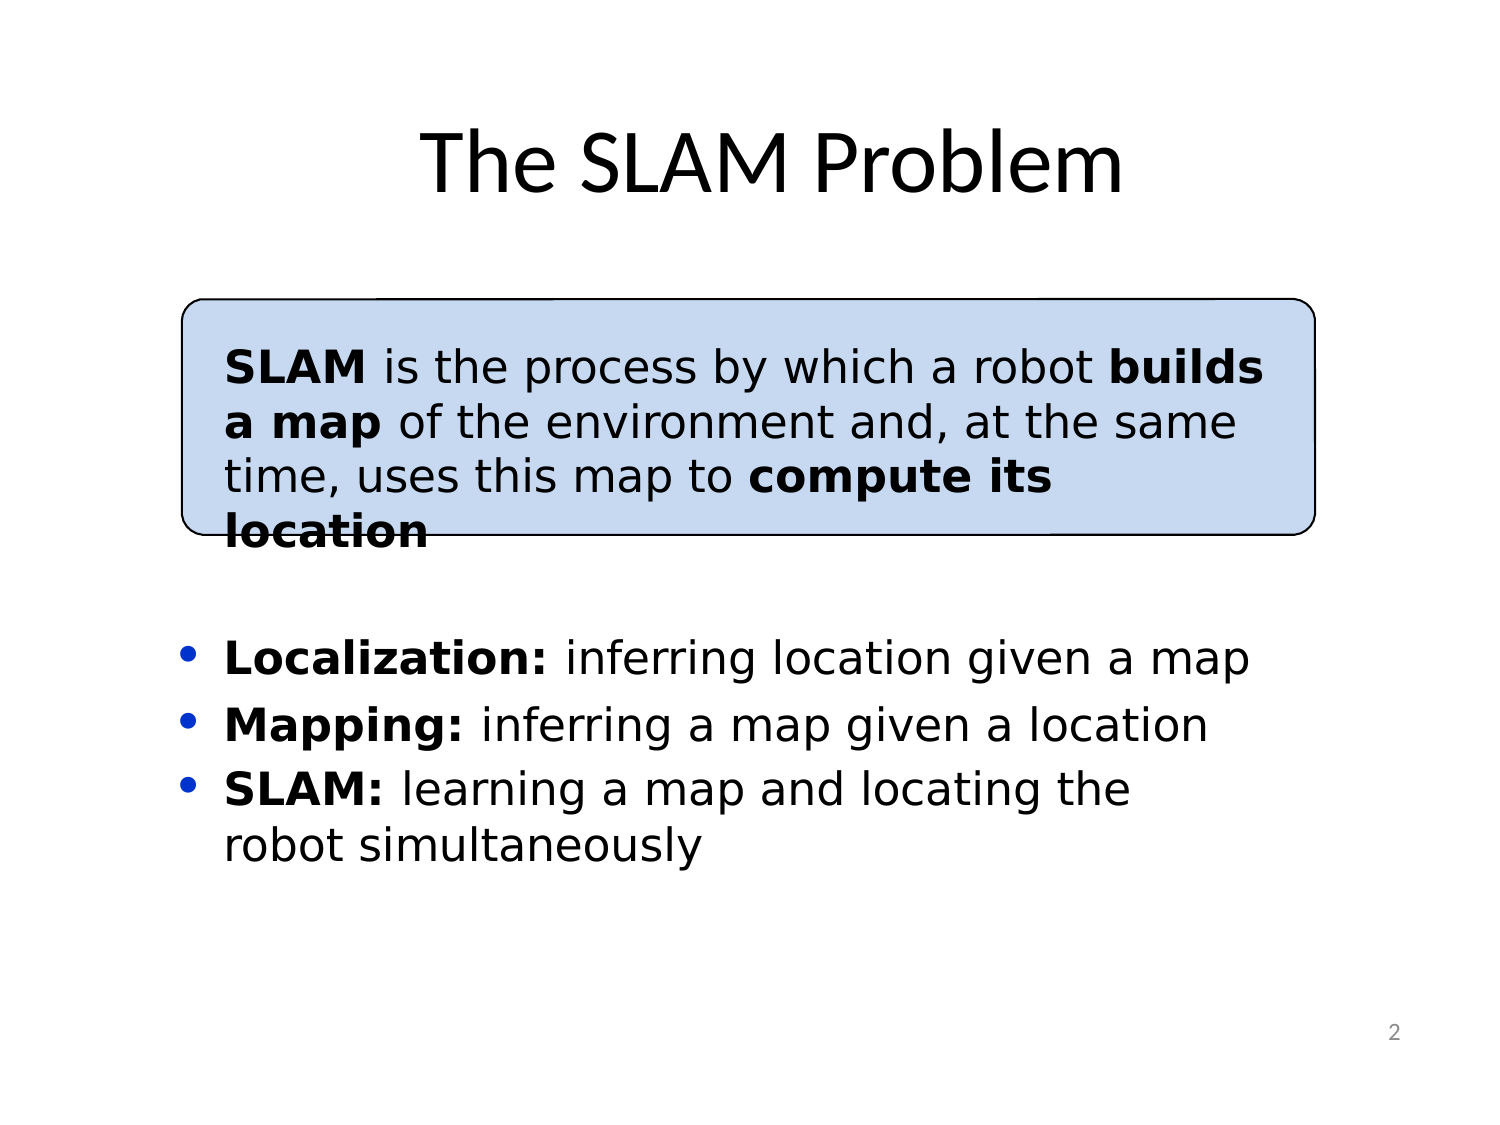

# The SLAM Problem

SLAM is the process by which a robot builds a map of the environment and, at the same time, uses this map to compute its location
Localization: inferring location given a map
Mapping: inferring a map given a location
SLAM: learning a map and locating the robot simultaneously
2